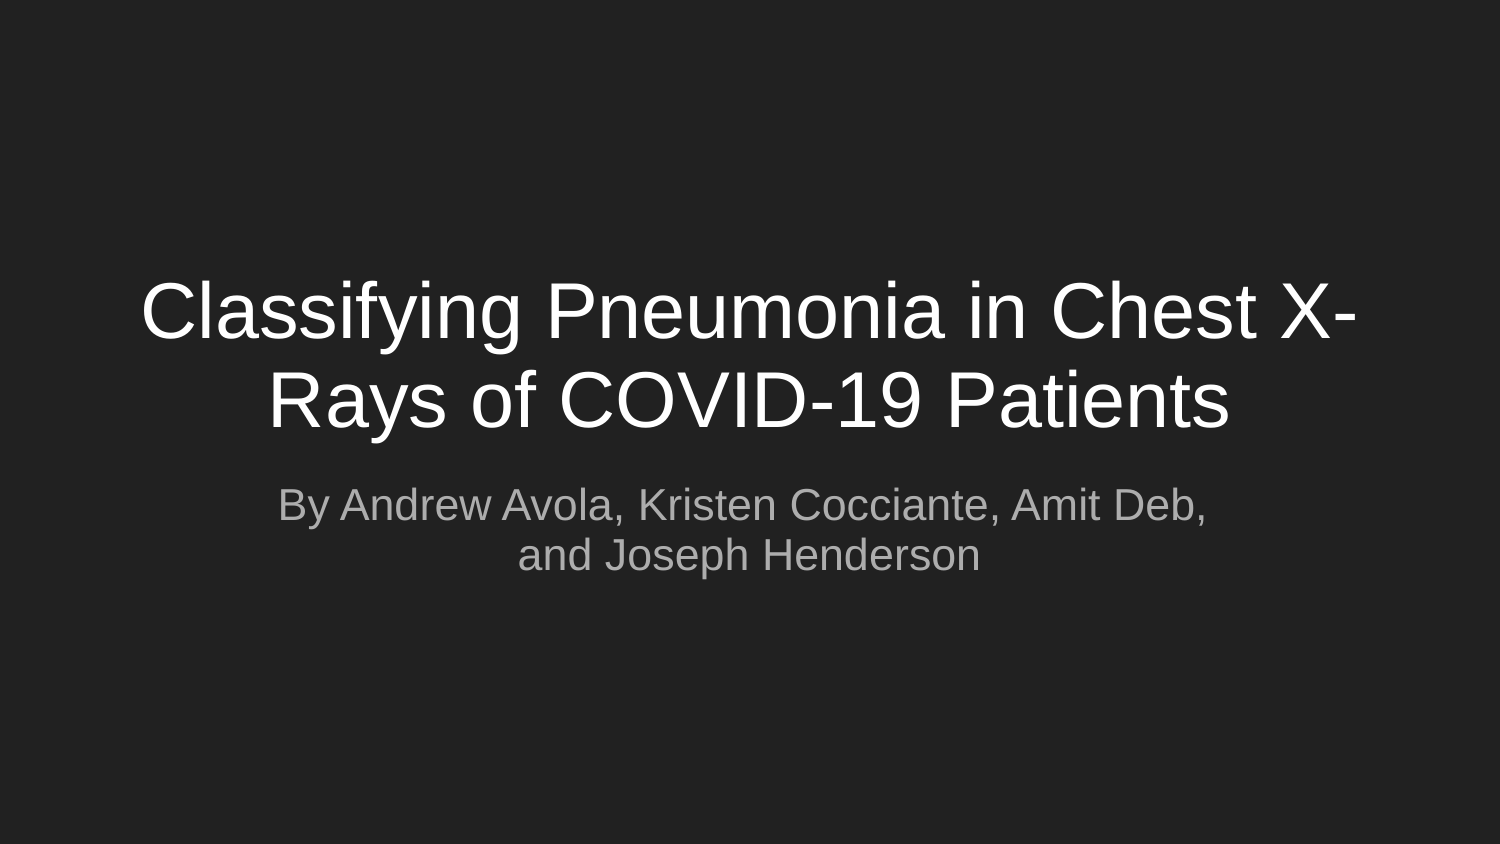

# Classifying Pneumonia in Chest X-Rays of COVID-19 Patients
By Andrew Avola, Kristen Cocciante, Amit Deb,
and Joseph Henderson